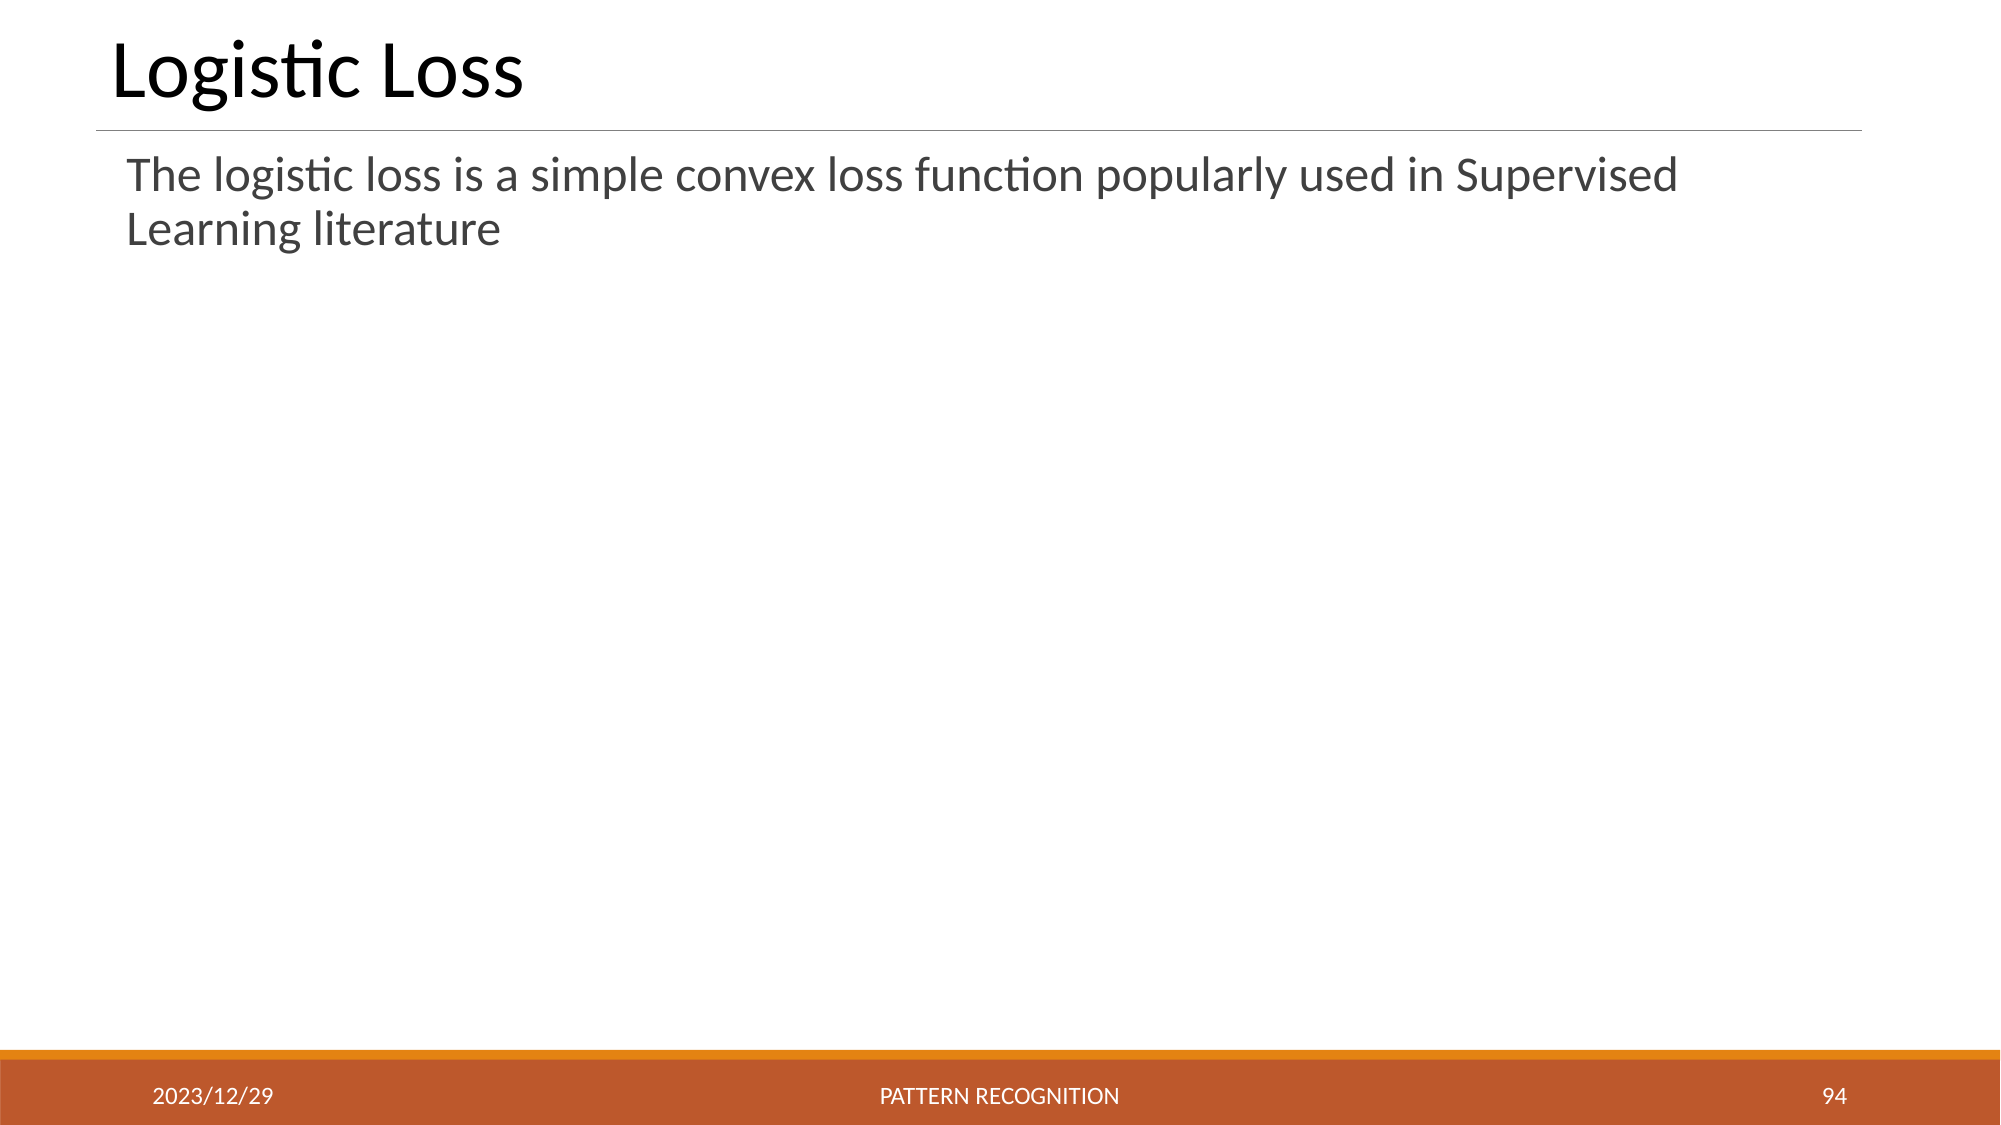

# Logistic Loss
The logistic loss is a simple convex loss function popularly used in Supervised Learning literature
2023/12/29
Pattern recognition
94